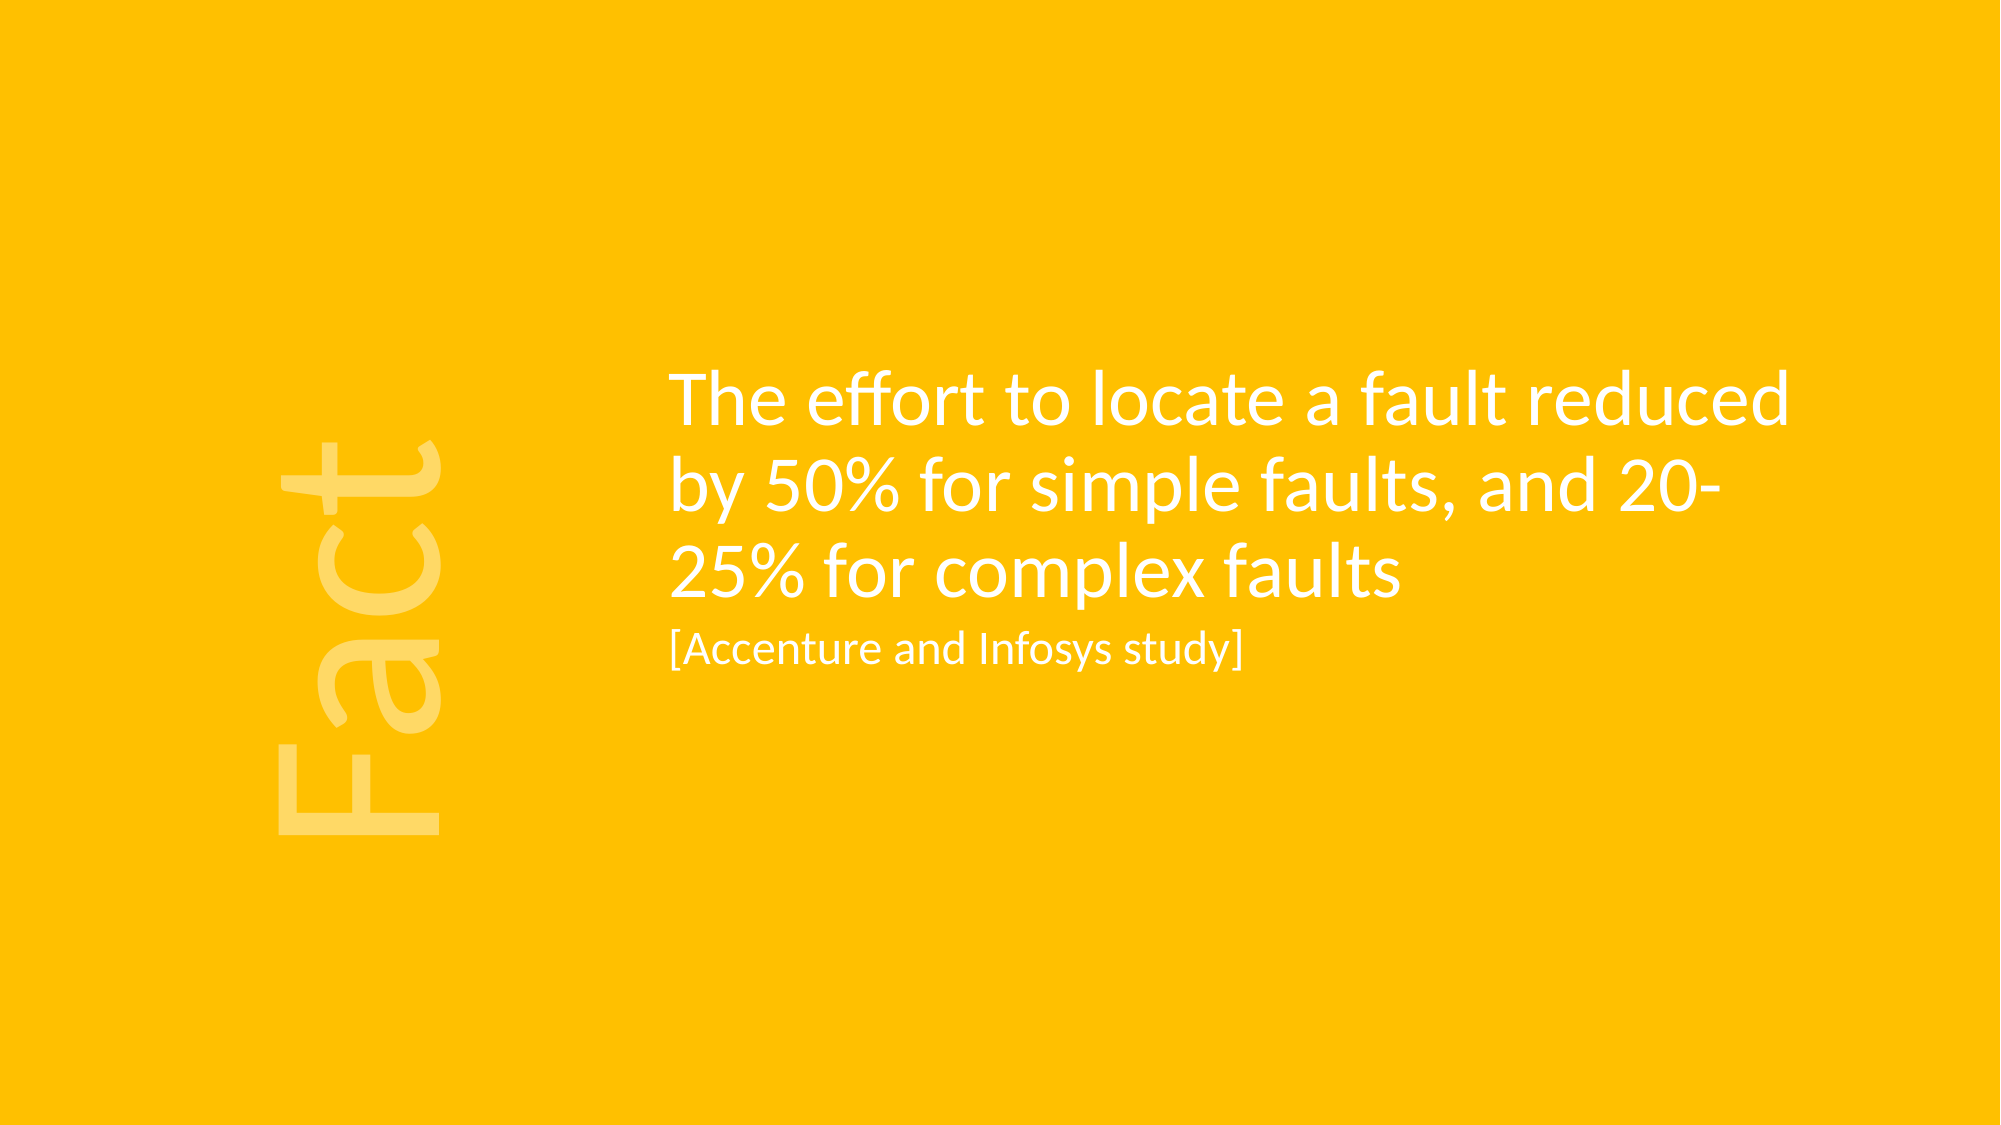

The effort to locate a fault reduced by 50% for simple faults, and 20-25% for complex faults
[Accenture and Infosys study]
# Fact